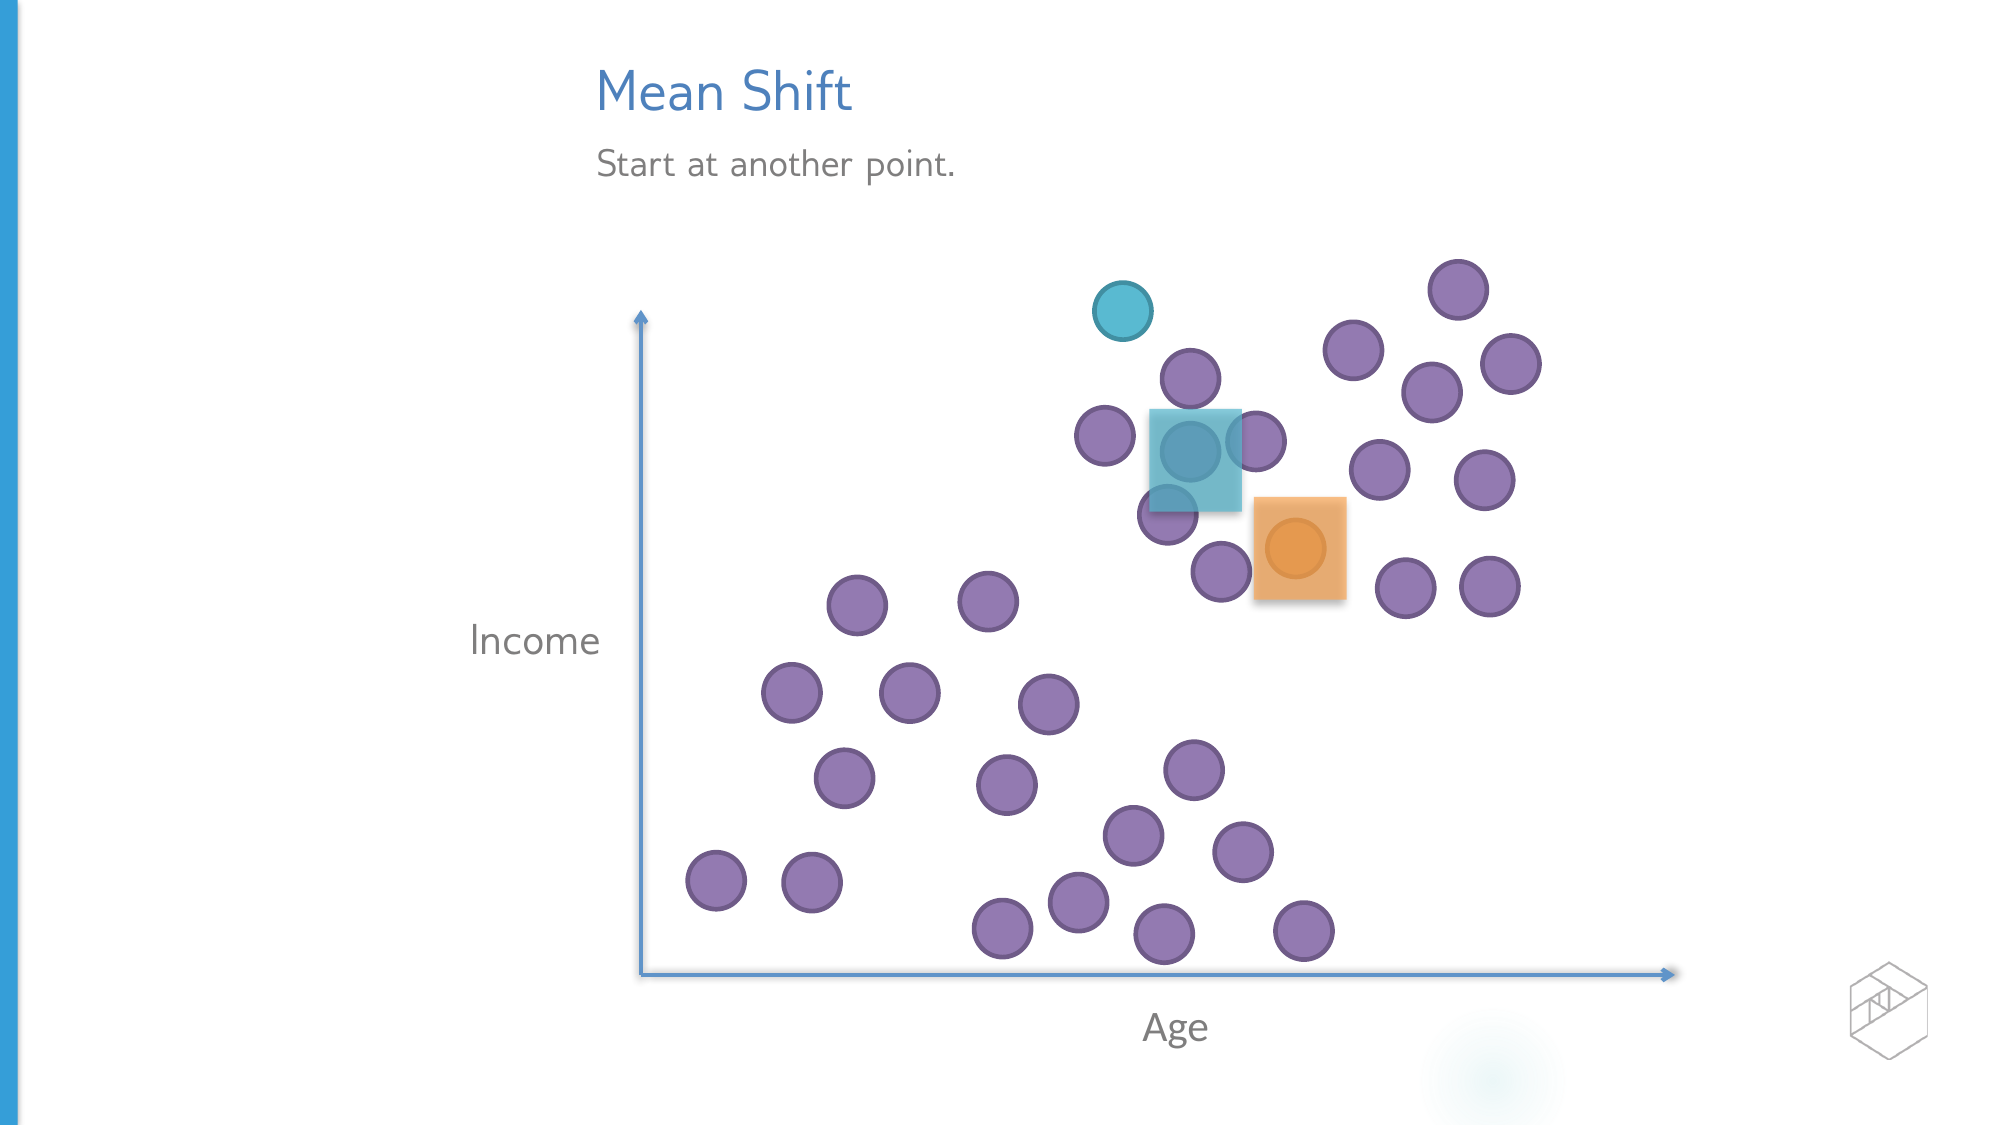

Mean Shift
Start at another point.

Income

Age